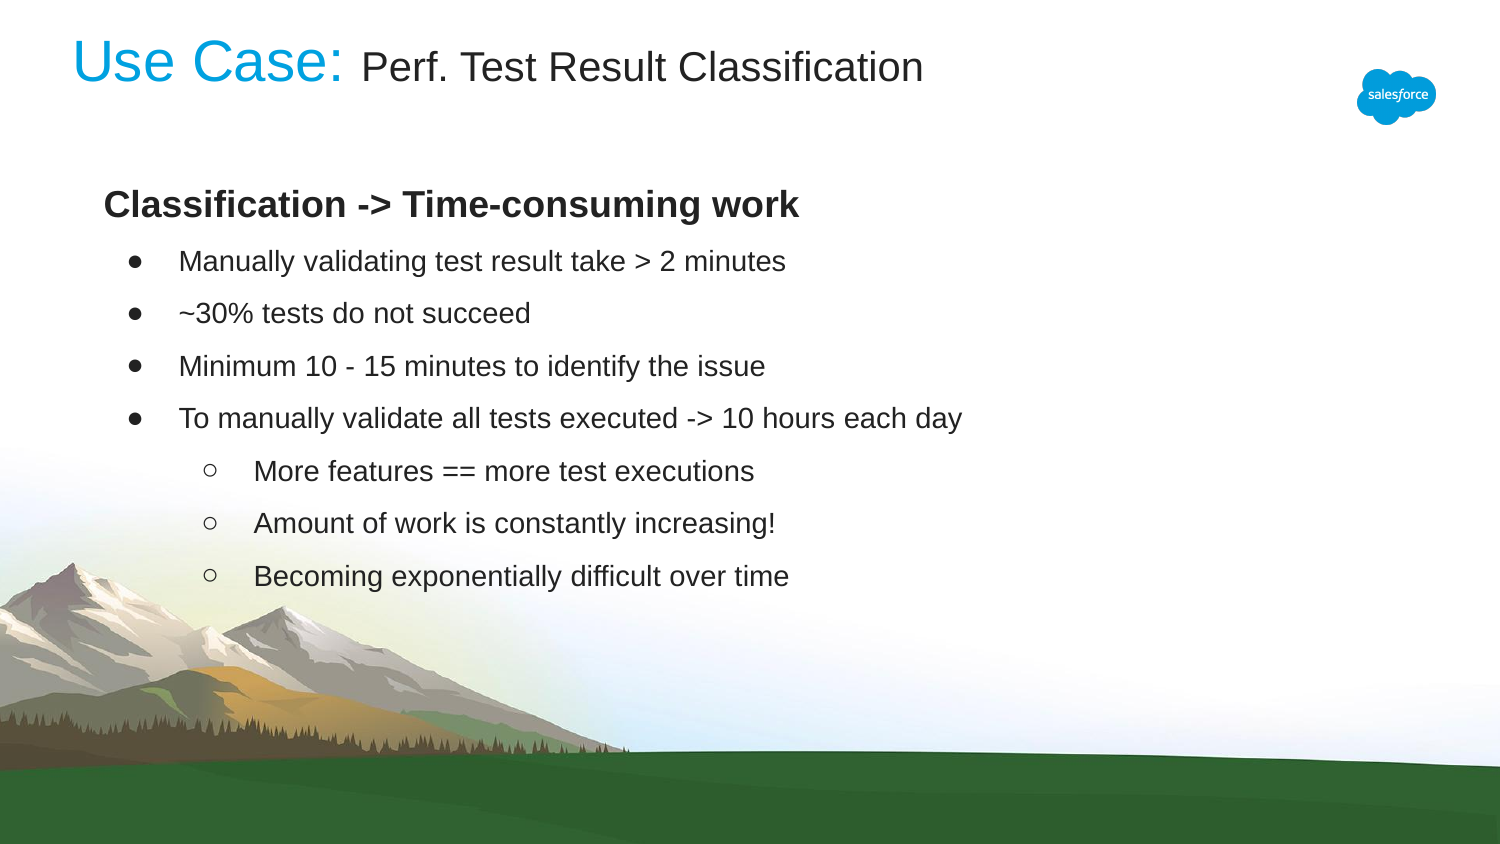

# Use Case: Perf. Test Result Classification

Classification -> Time-consuming work
Manually validating test result take > 2 minutes
~30% tests do not succeed
Minimum 10 - 15 minutes to identify the issue
To manually validate all tests executed -> 10 hours each day
More features == more test executions
Amount of work is constantly increasing!
Becoming exponentially difficult over time